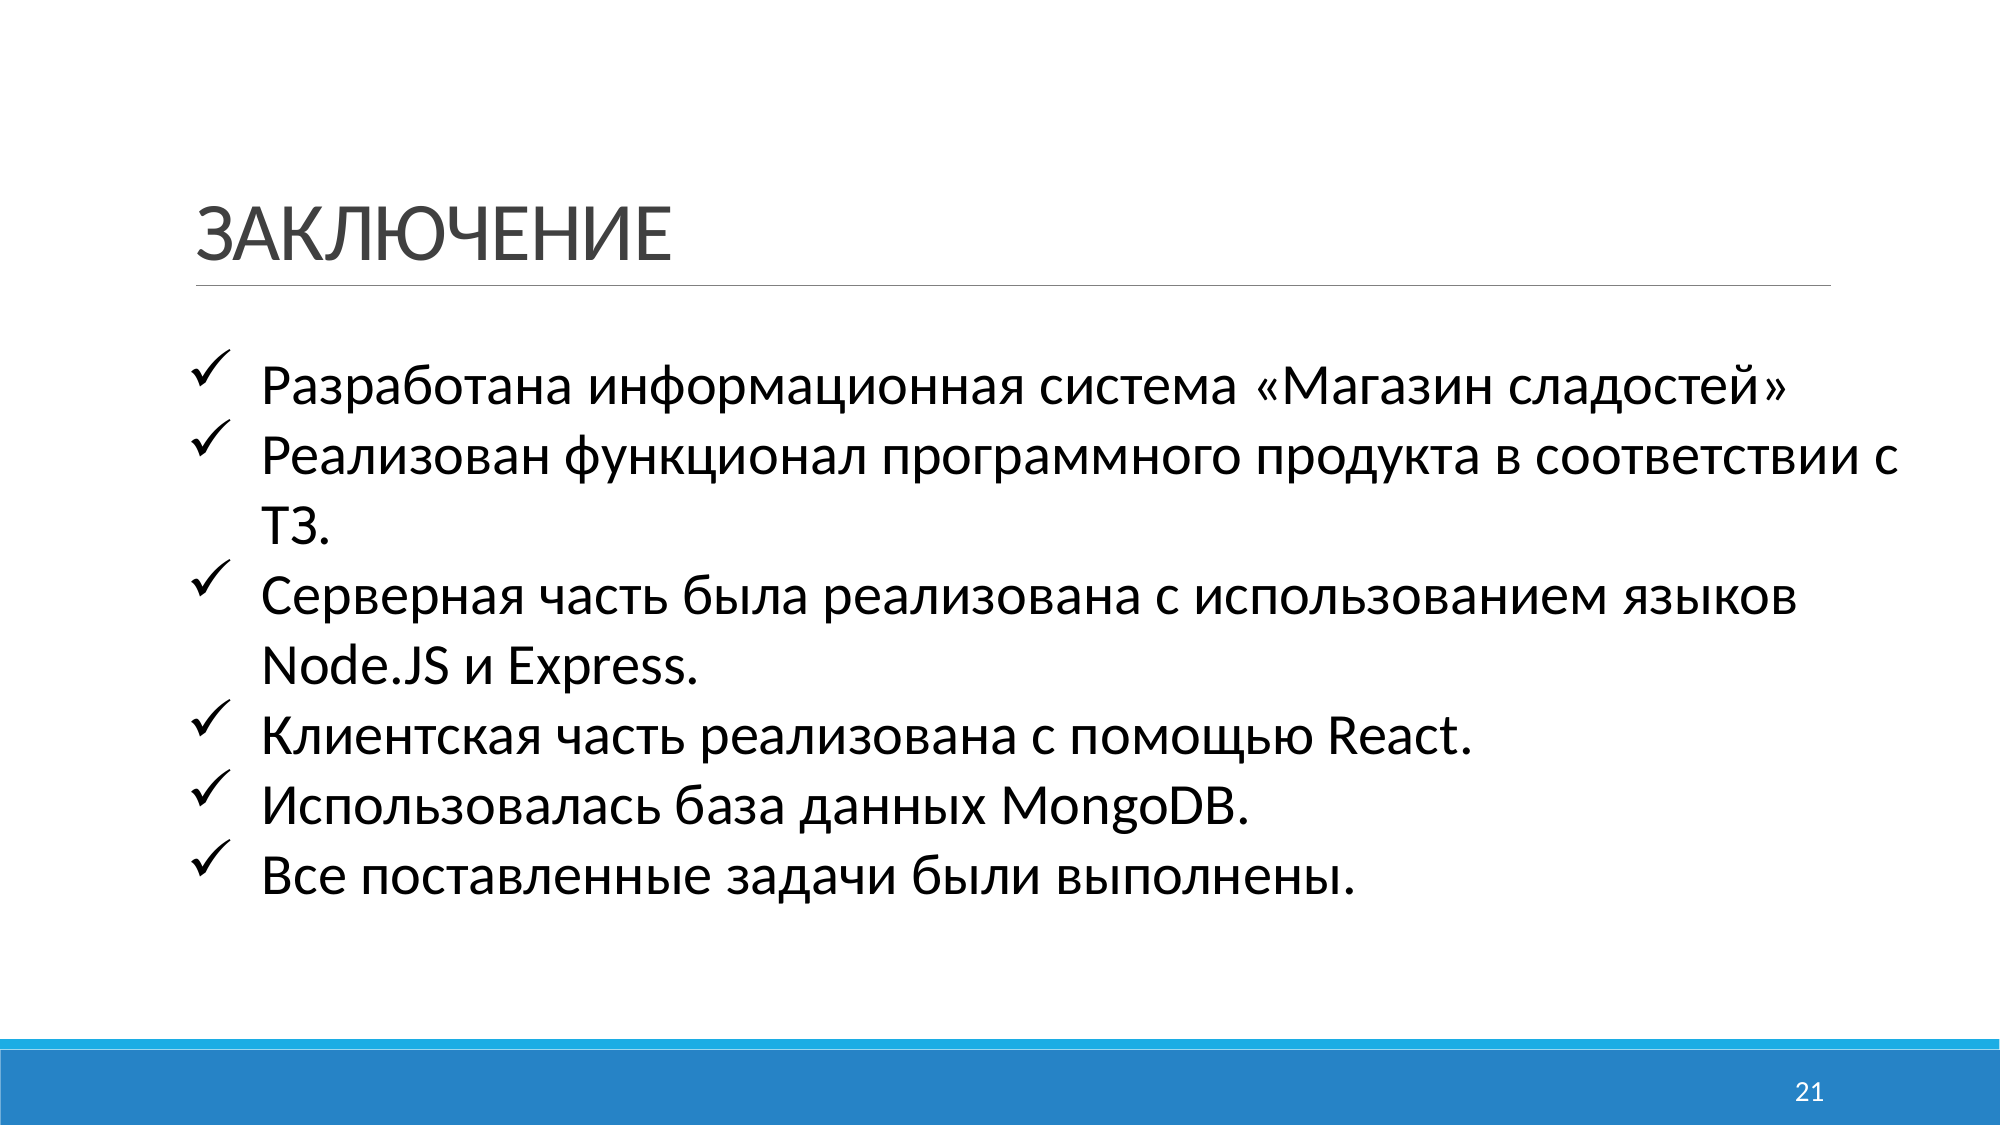

# ЗАКЛЮЧЕНИЕ
Разработана информационная система «Магазин сладостей»
Реализован функционал программного продукта в соответствии с ТЗ.
Серверная часть была реализована с использованием языков Node.JS и Express.
Клиентская часть реализована с помощью React.
Использовалась база данных MongoDB.
Все поставленные задачи были выполнены.
21